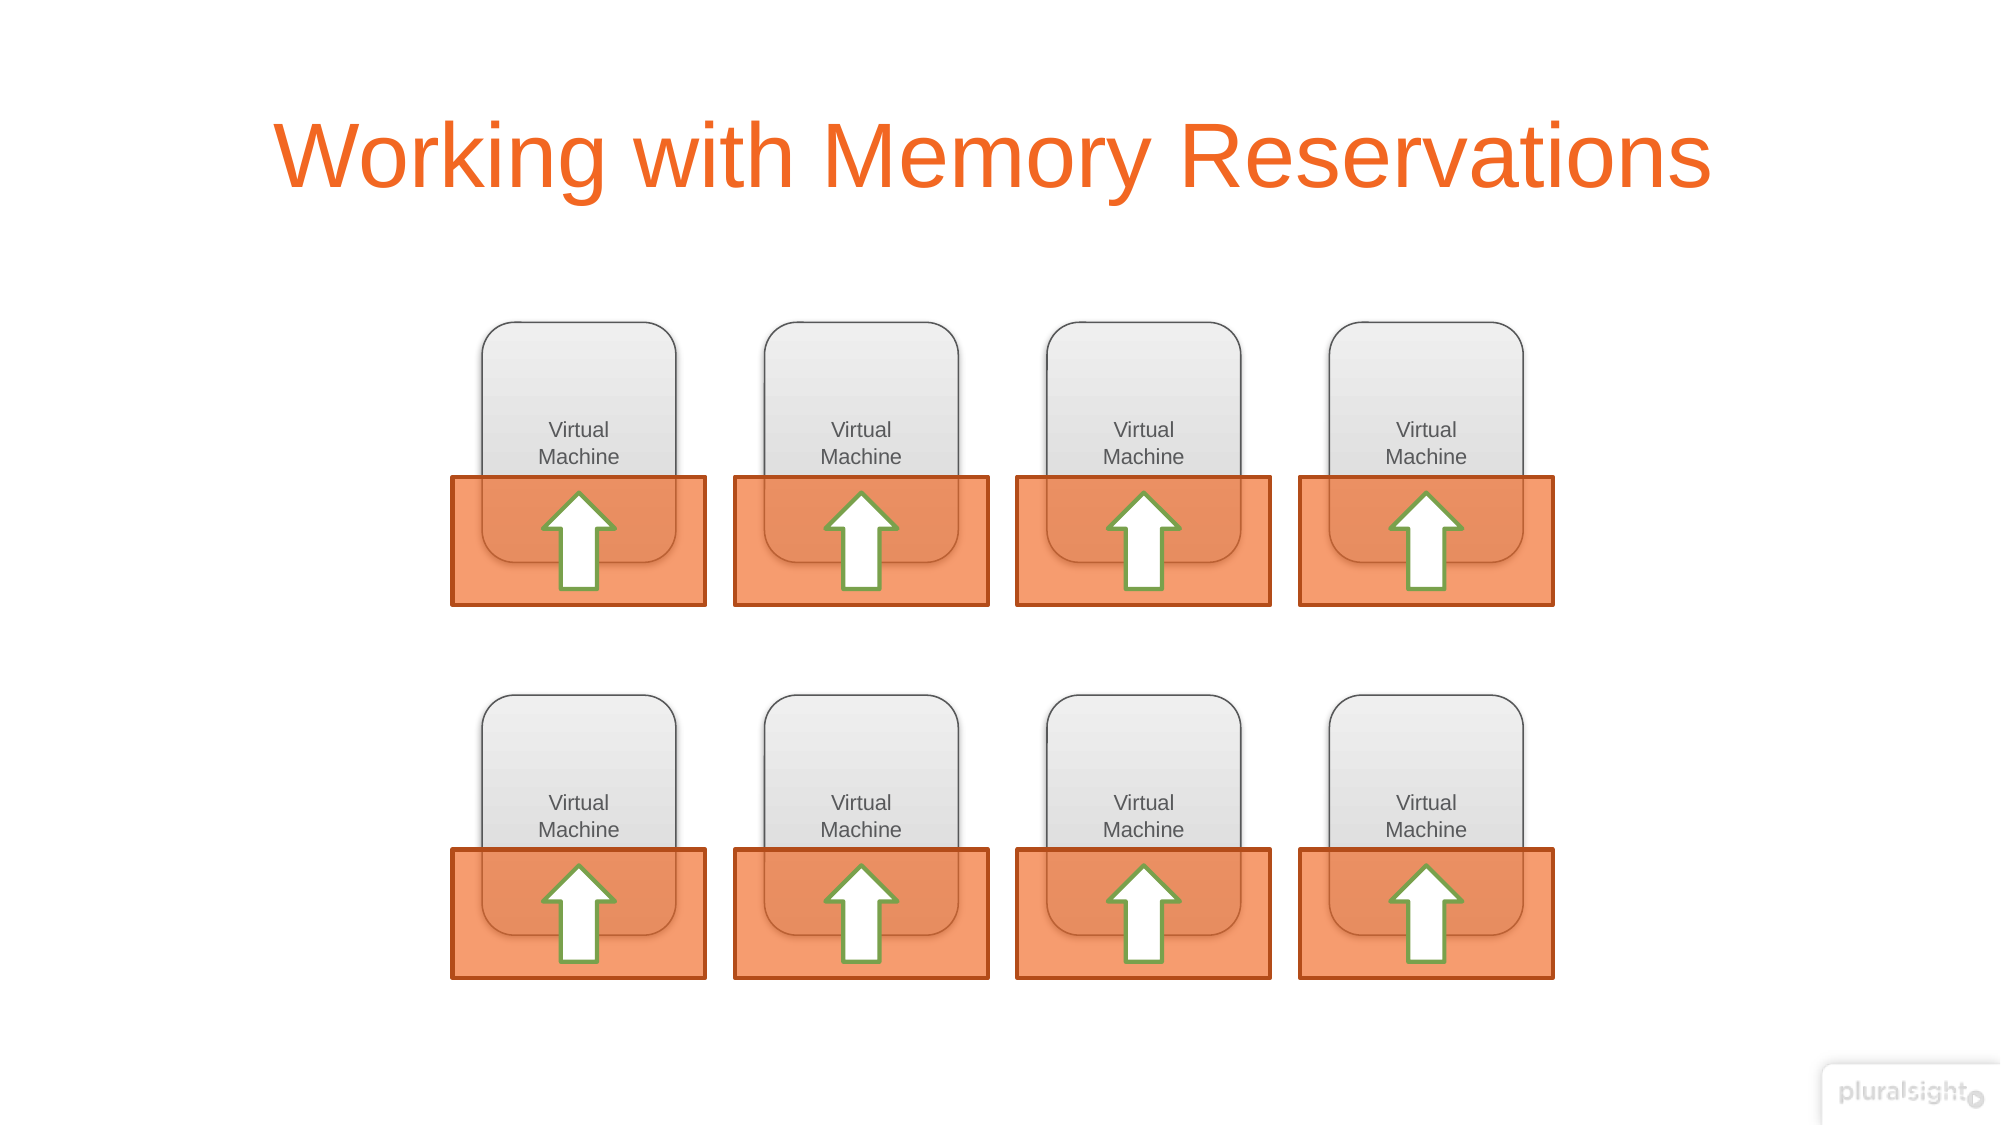

# Working with Memory Reservations
Virtual Machine

Virtual Machine

Virtual Machine

Virtual Machine

Virtual Machine

Virtual Machine

Virtual Machine

Virtual Machine